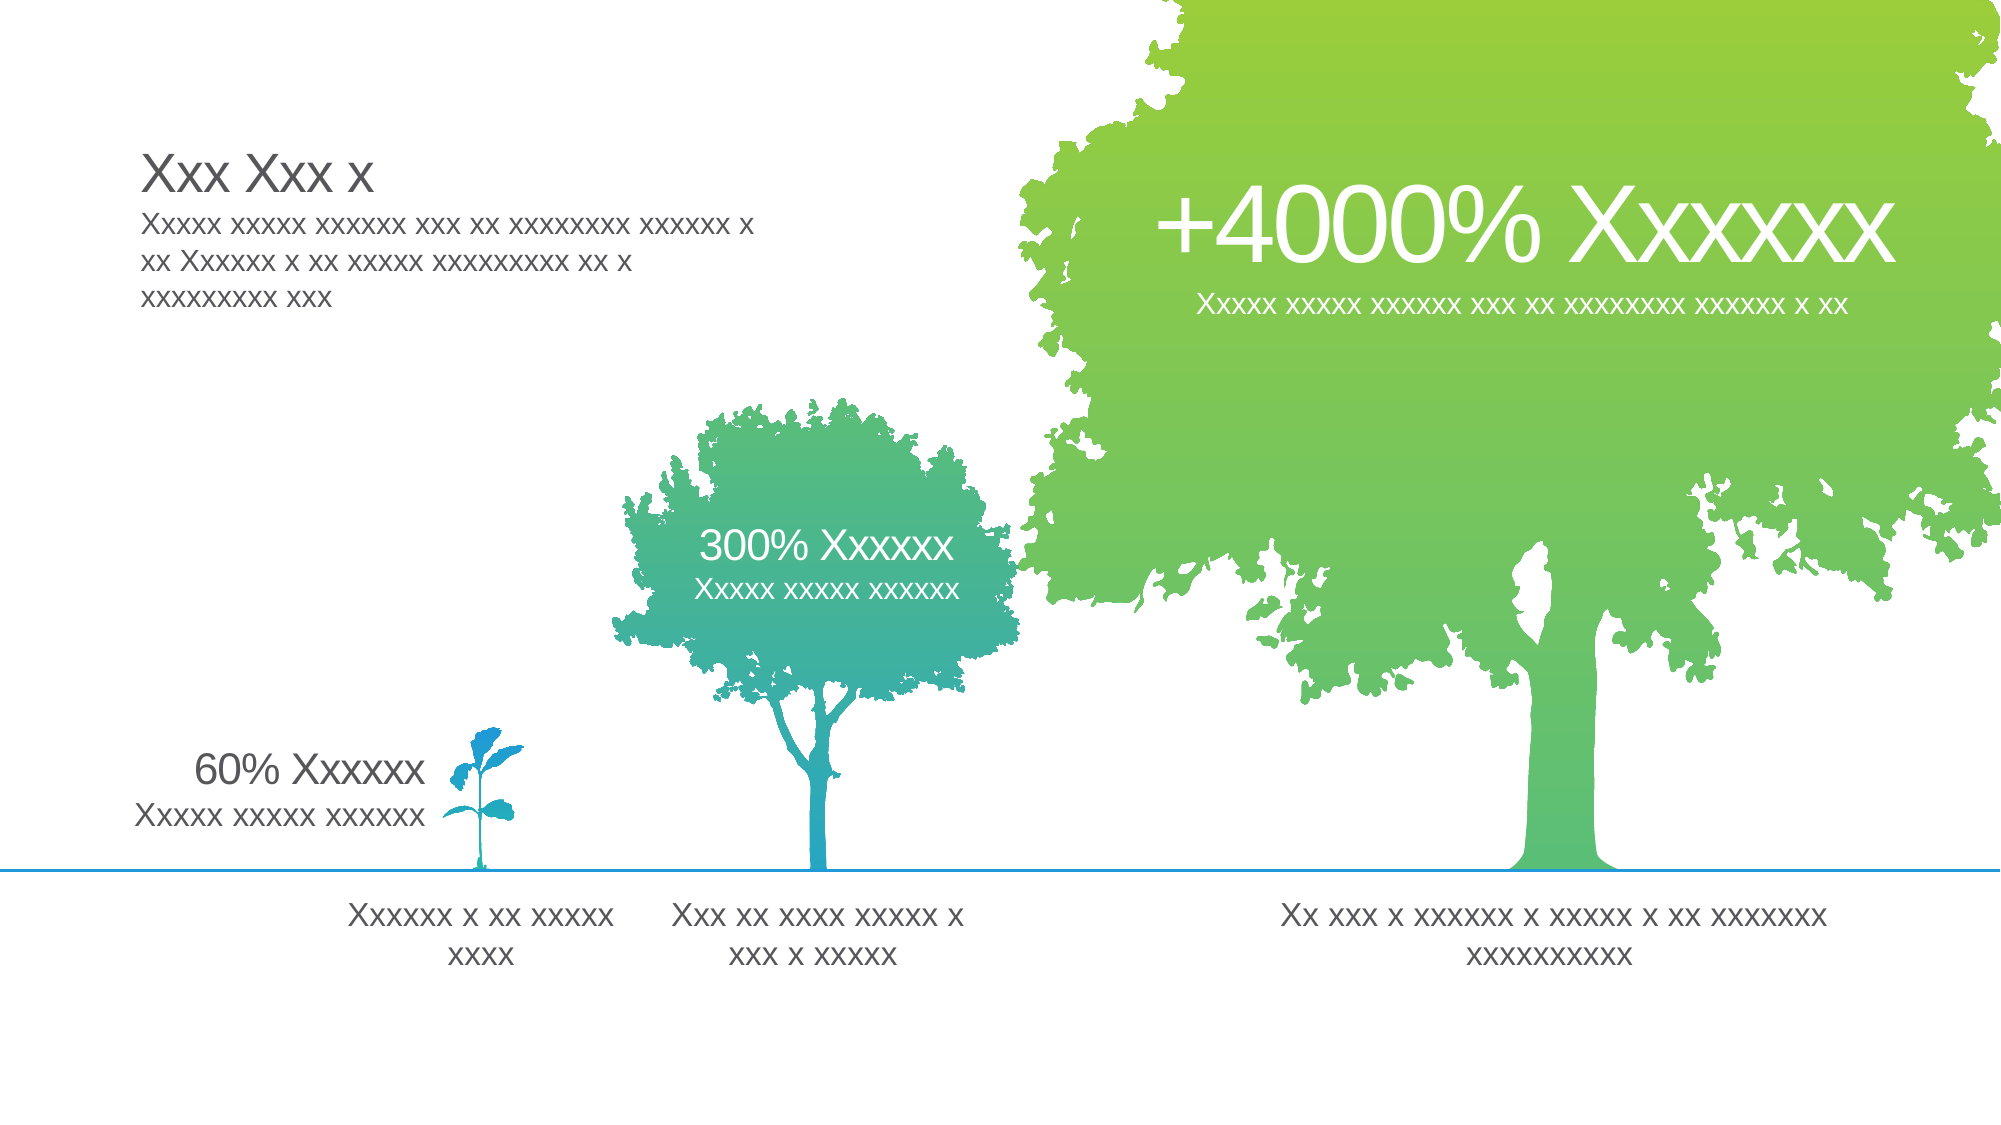

Xxx Xxx x
Xxxxx xxxxx xxxxxx xxx xx xxxxxxxx xxxxxx x xx Xxxxxx x xx xxxxx xxxxxxxxx xx x xxxxxxxxx xxx
+4000% Xxxxxx
Xxxxx xxxxx xxxxxx xxx xx xxxxxxxx xxxxxx x xx

300% Xxxxxx
Xxxxx xxxxx xxxxxx

60% Xxxxxx
Xxxxx xxxxx xxxxxx
Xxxxxx x xx xxxxx xxxx
Xxx xx xxxx xxxxx x xxx x xxxxx
Xx xxx x xxxxxx x xxxxx x xx xxxxxxx xxxxxxxxxx